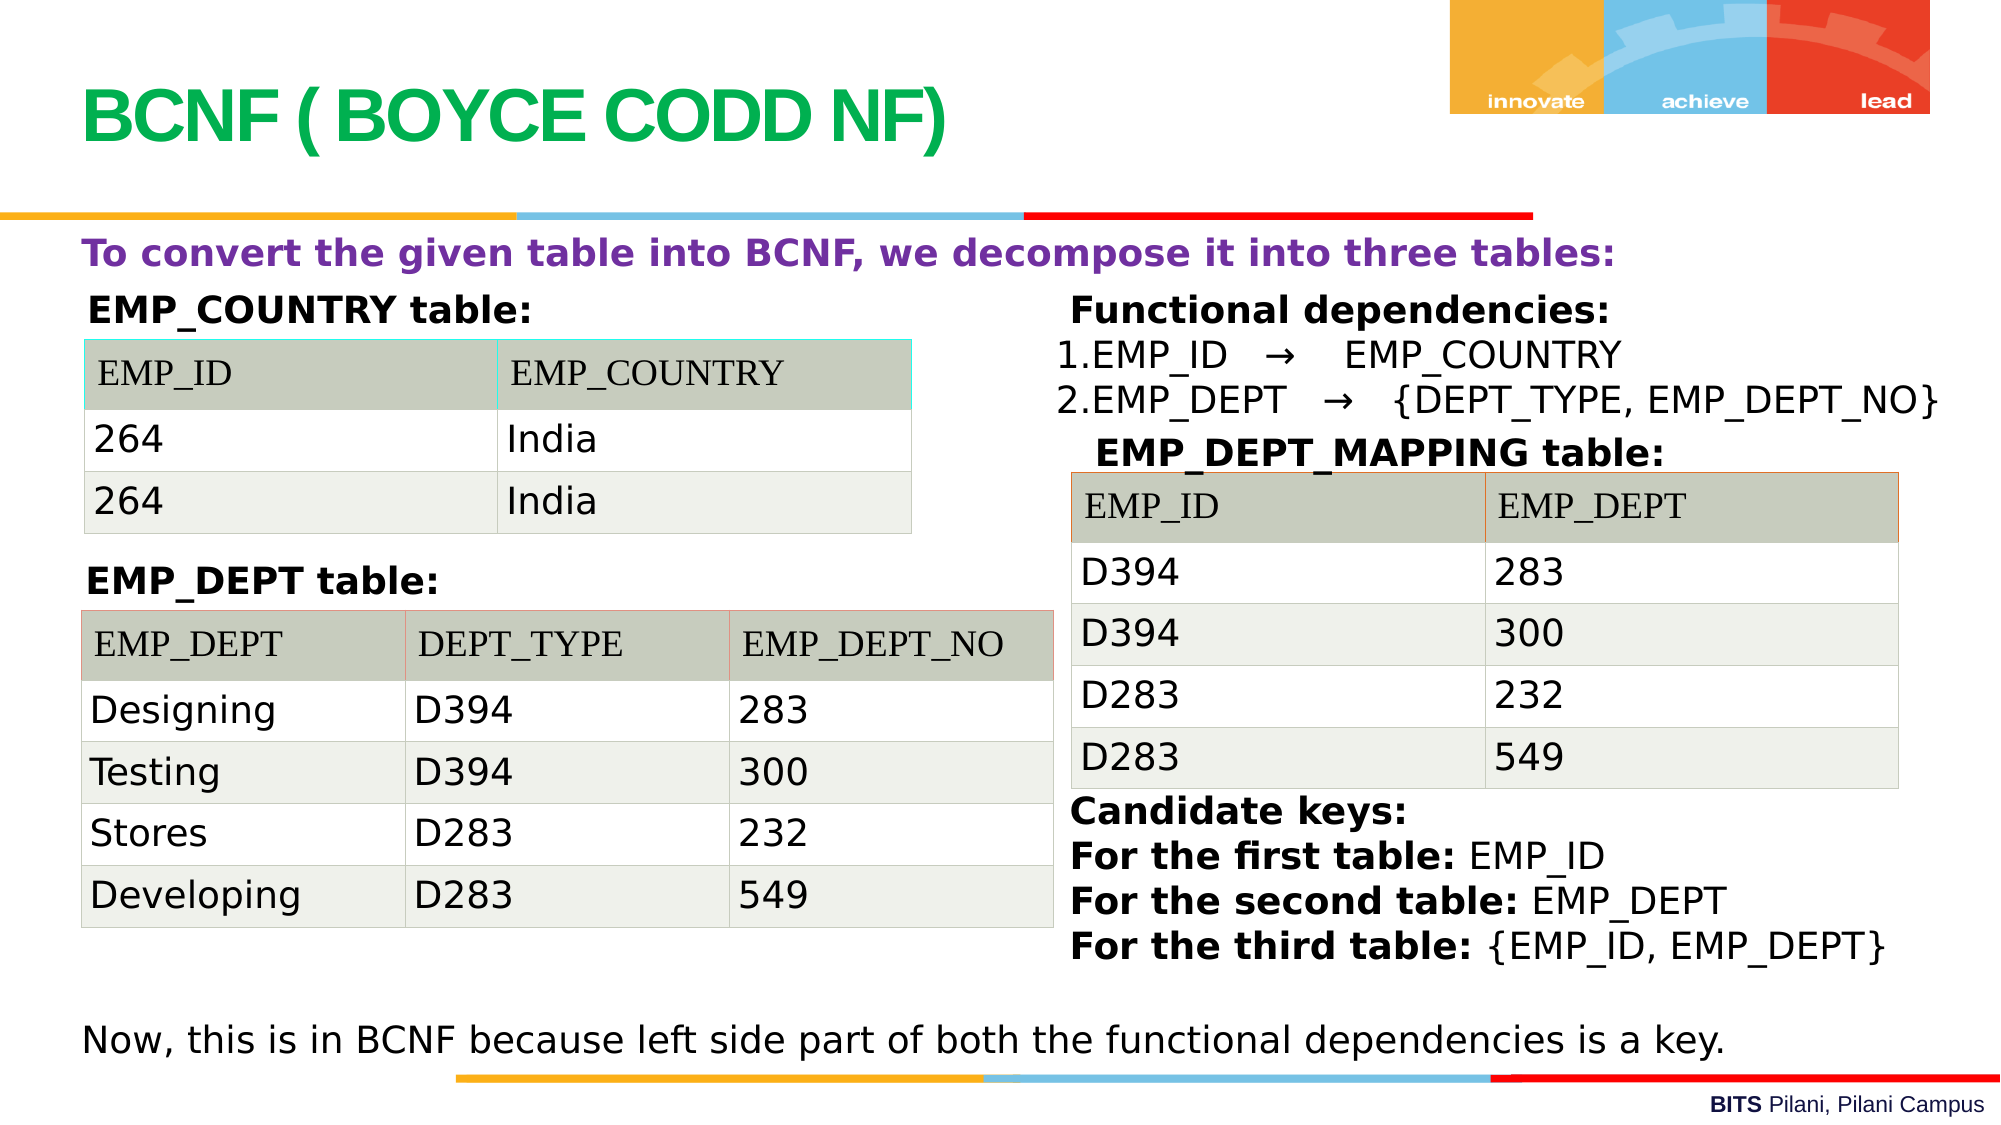

BCNF ( BOYCE CODD NF)

To convert the given table into BCNF, we decompose it into three tables:
Functional dependencies:
EMP_COUNTRY table:
EMP_ID   →    EMP_COUNTRY
EMP_DEPT   →   {DEPT_TYPE, EMP_DEPT_NO}
| EMP\_ID | EMP\_COUNTRY |
| --- | --- |
| 264 | India |
| 264 | India |
EMP_DEPT_MAPPING table:
| EMP\_ID | EMP\_DEPT |
| --- | --- |
| D394 | 283 |
| D394 | 300 |
| D283 | 232 |
| D283 | 549 |
EMP_DEPT table:
| EMP\_DEPT | DEPT\_TYPE | EMP\_DEPT\_NO |
| --- | --- | --- |
| Designing | D394 | 283 |
| Testing | D394 | 300 |
| Stores | D283 | 232 |
| Developing | D283 | 549 |
Candidate keys:
For the first table: EMP_ID
For the second table: EMP_DEPT
For the third table: {EMP_ID, EMP_DEPT}
Now, this is in BCNF because left side part of both the functional dependencies is a key.